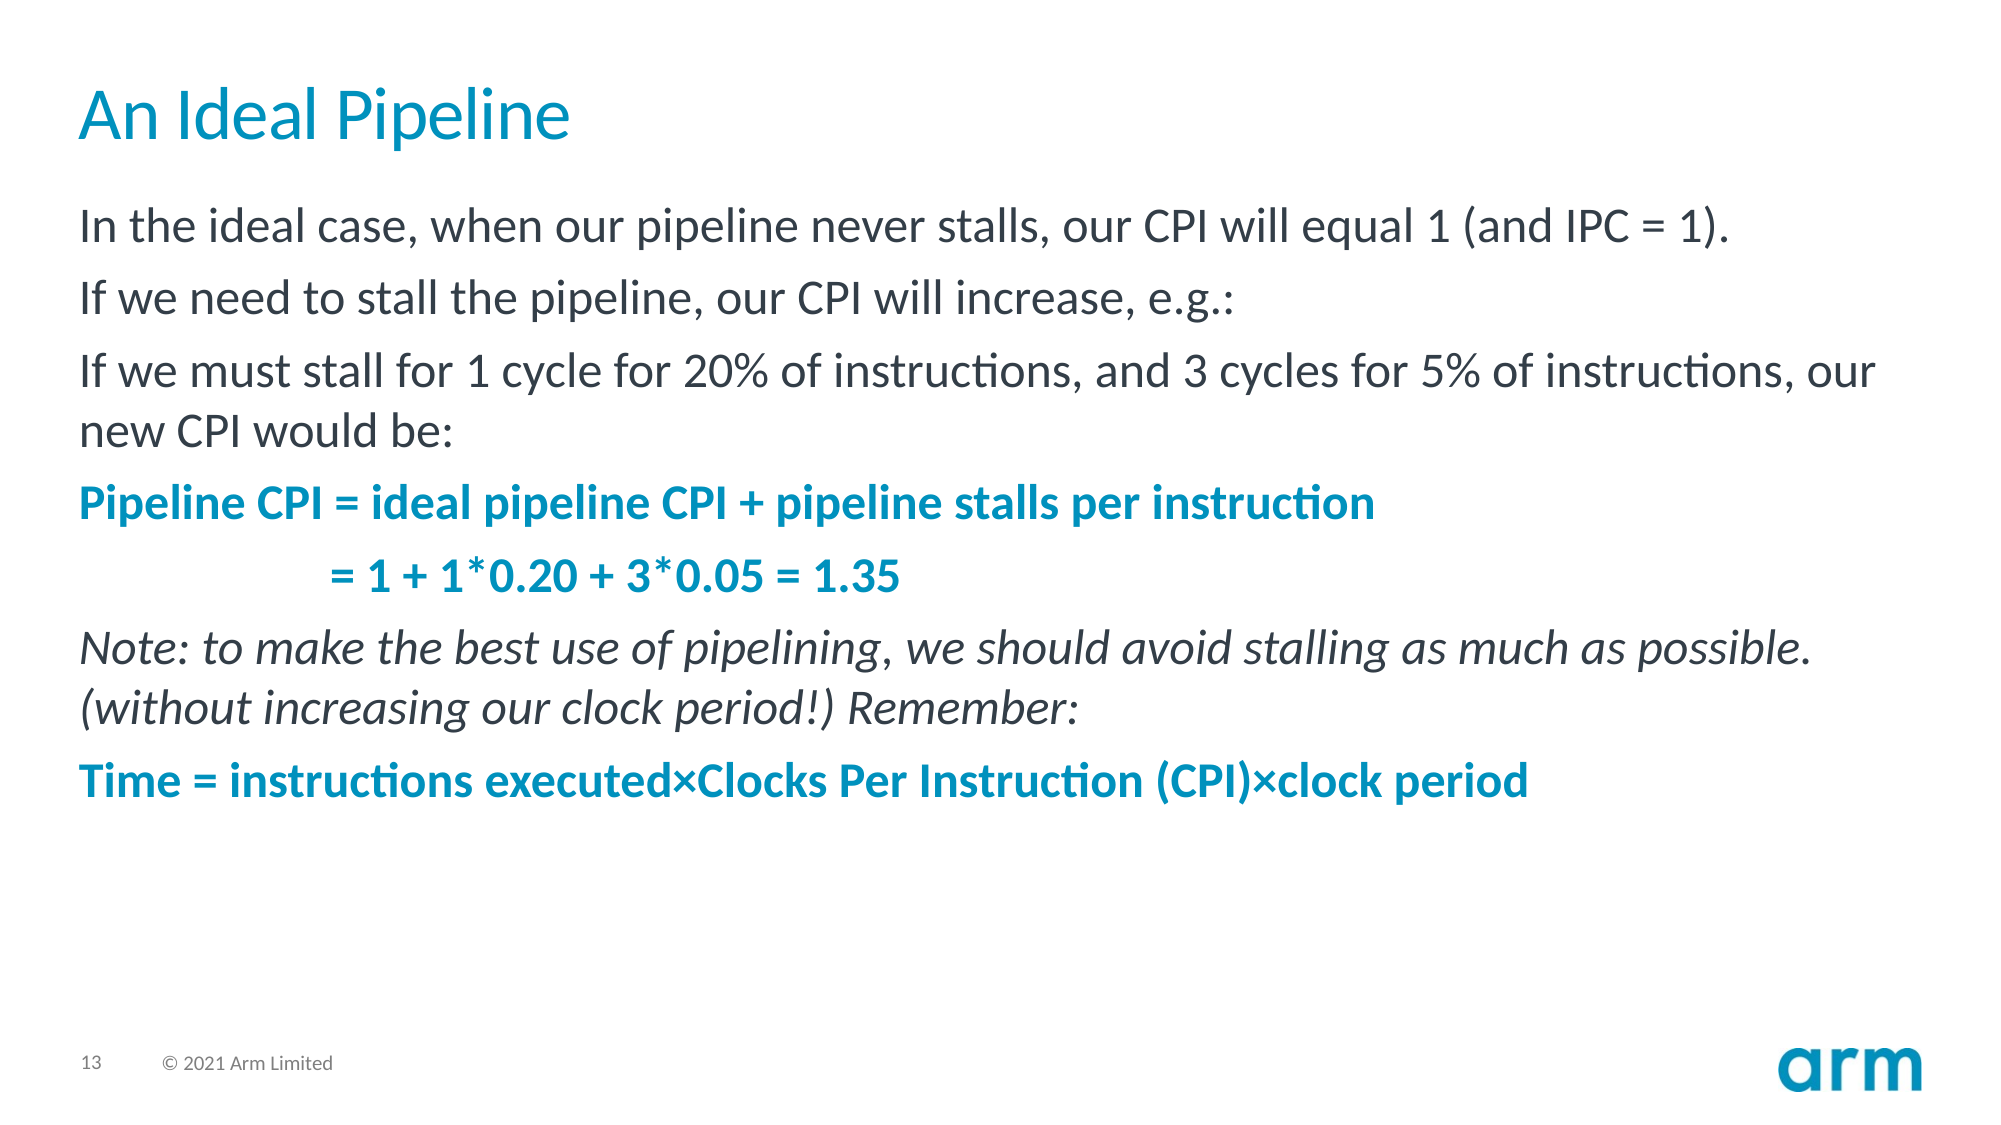

# An Ideal Pipeline
In the ideal case, when our pipeline never stalls, our CPI will equal 1 (and IPC = 1).
If we need to stall the pipeline, our CPI will increase, e.g.:
If we must stall for 1 cycle for 20% of instructions, and 3 cycles for 5% of instructions, our new CPI would be:
Pipeline CPI = ideal pipeline CPI + pipeline stalls per instruction
	         = 1 + 1*0.20 + 3*0.05 = 1.35
Note: to make the best use of pipelining, we should avoid stalling as much as possible. (without increasing our clock period!) Remember:
Time = instructions executed×Clocks Per Instruction (CPI)×clock period